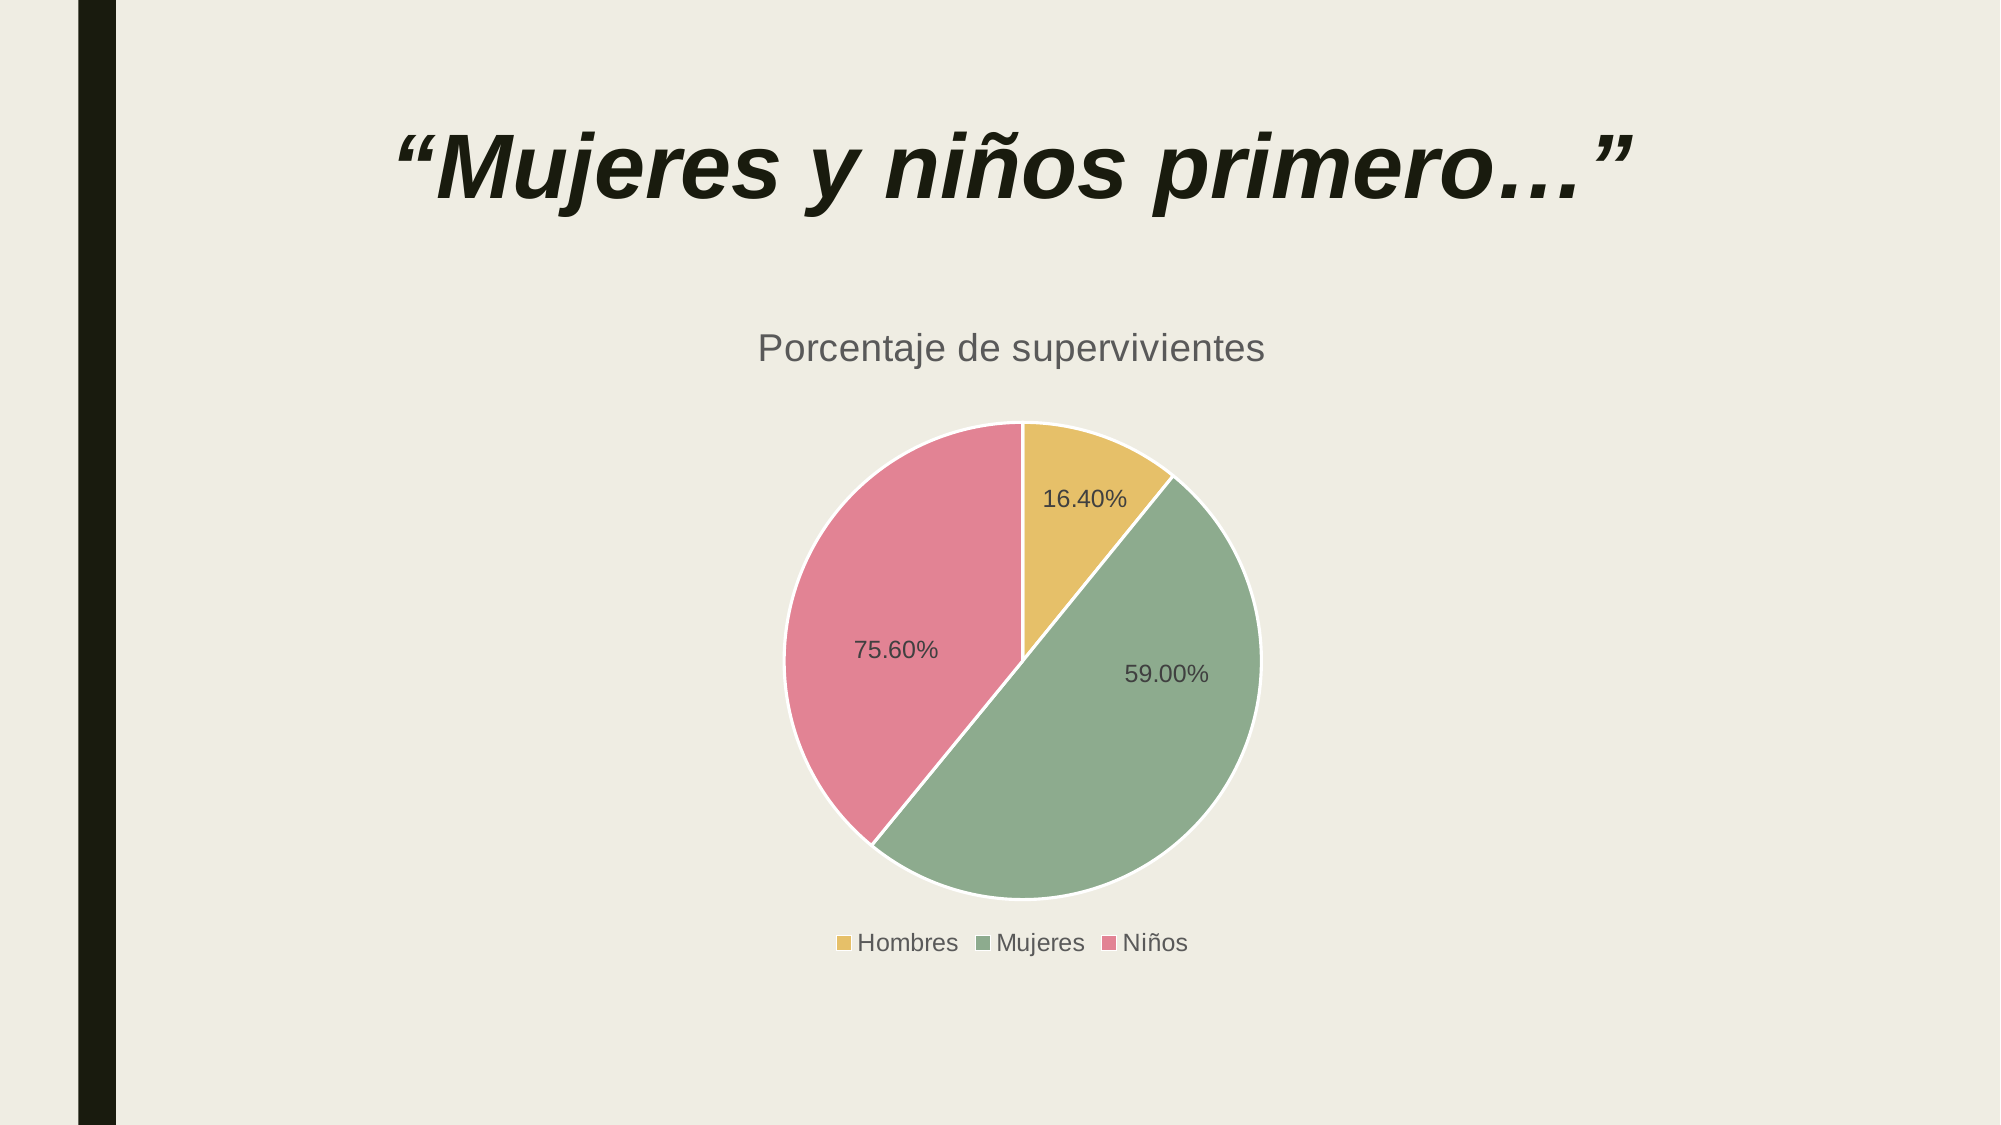

# “Mujeres y niños primero…”

### Chart: Porcentaje de supervivientes

| Category | Fila |
|---|---|
| Hombres | 0.164 |
| Mujeres | 0.756 |
| Niños | 0.59 |